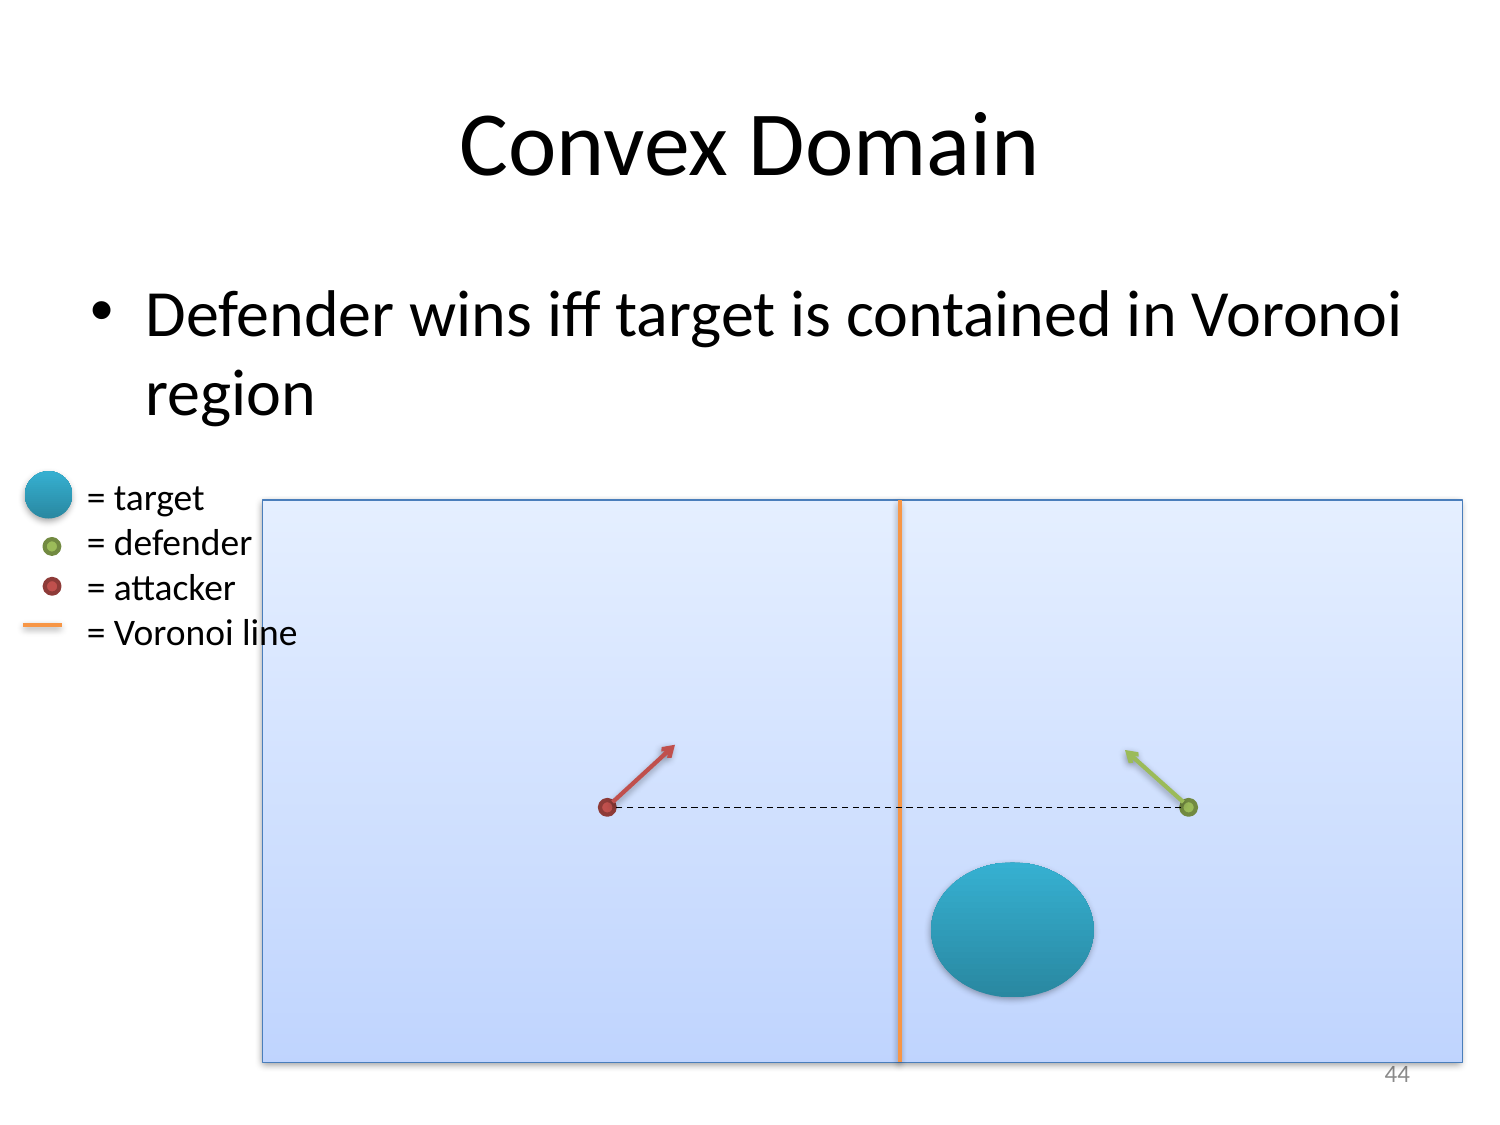

# Convex Domain
Defender wins iff target is contained in Voronoi region

= target
= defender
= attacker
= Voronoi line

44